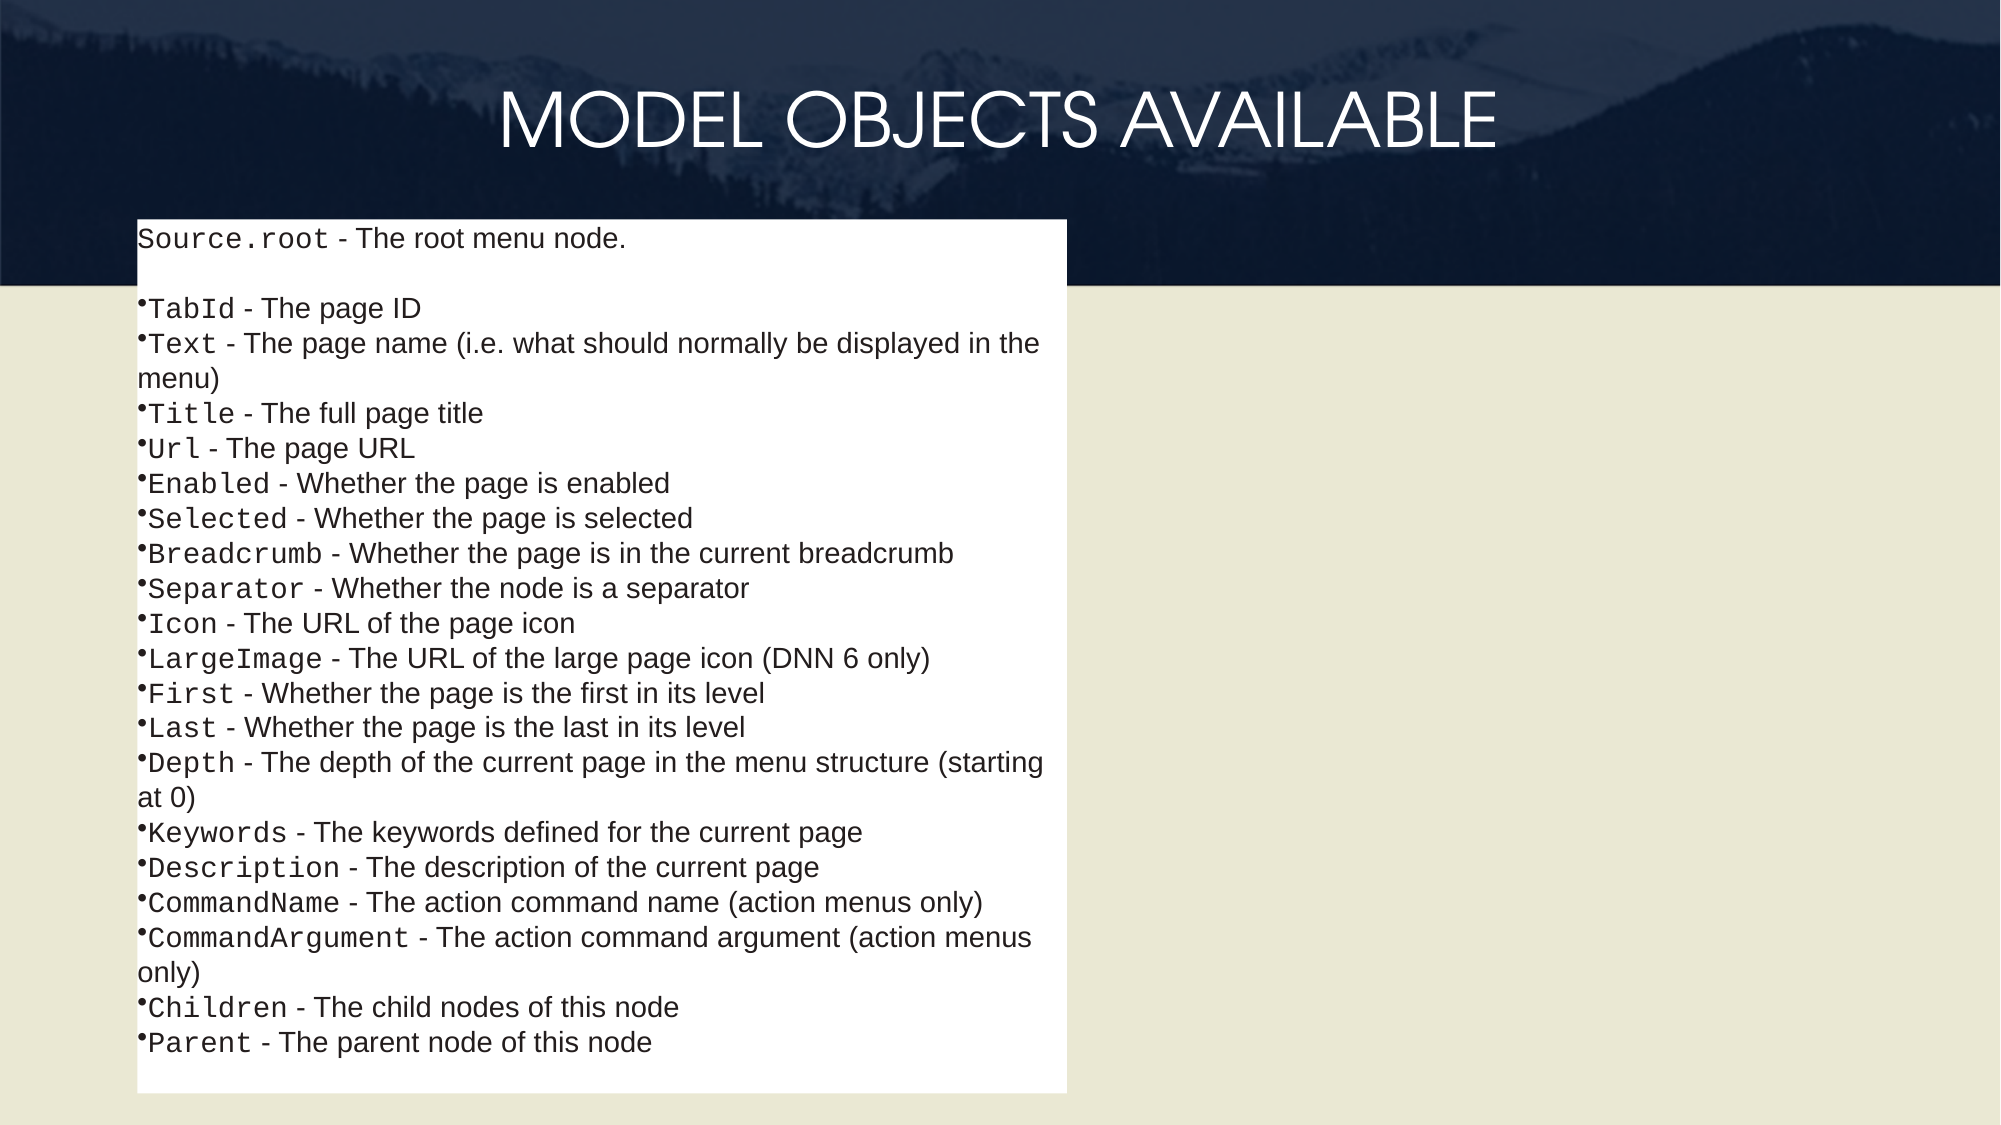

# Model Objects Available
Source.root - The root menu node.

TabId - The page ID
Text - The page name (i.e. what should normally be displayed in the menu)
Title - The full page title
Url - The page URL
Enabled - Whether the page is enabled
Selected - Whether the page is selected
Breadcrumb - Whether the page is in the current breadcrumb
Separator - Whether the node is a separator
Icon - The URL of the page icon
LargeImage - The URL of the large page icon (DNN 6 only)
First - Whether the page is the first in its level
Last - Whether the page is the last in its level
Depth - The depth of the current page in the menu structure (starting at 0)
Keywords - The keywords defined for the current page
Description - The description of the current page
CommandName - The action command name (action menus only)
CommandArgument - The action command argument (action menus only)
Children - The child nodes of this node
Parent - The parent node of this node